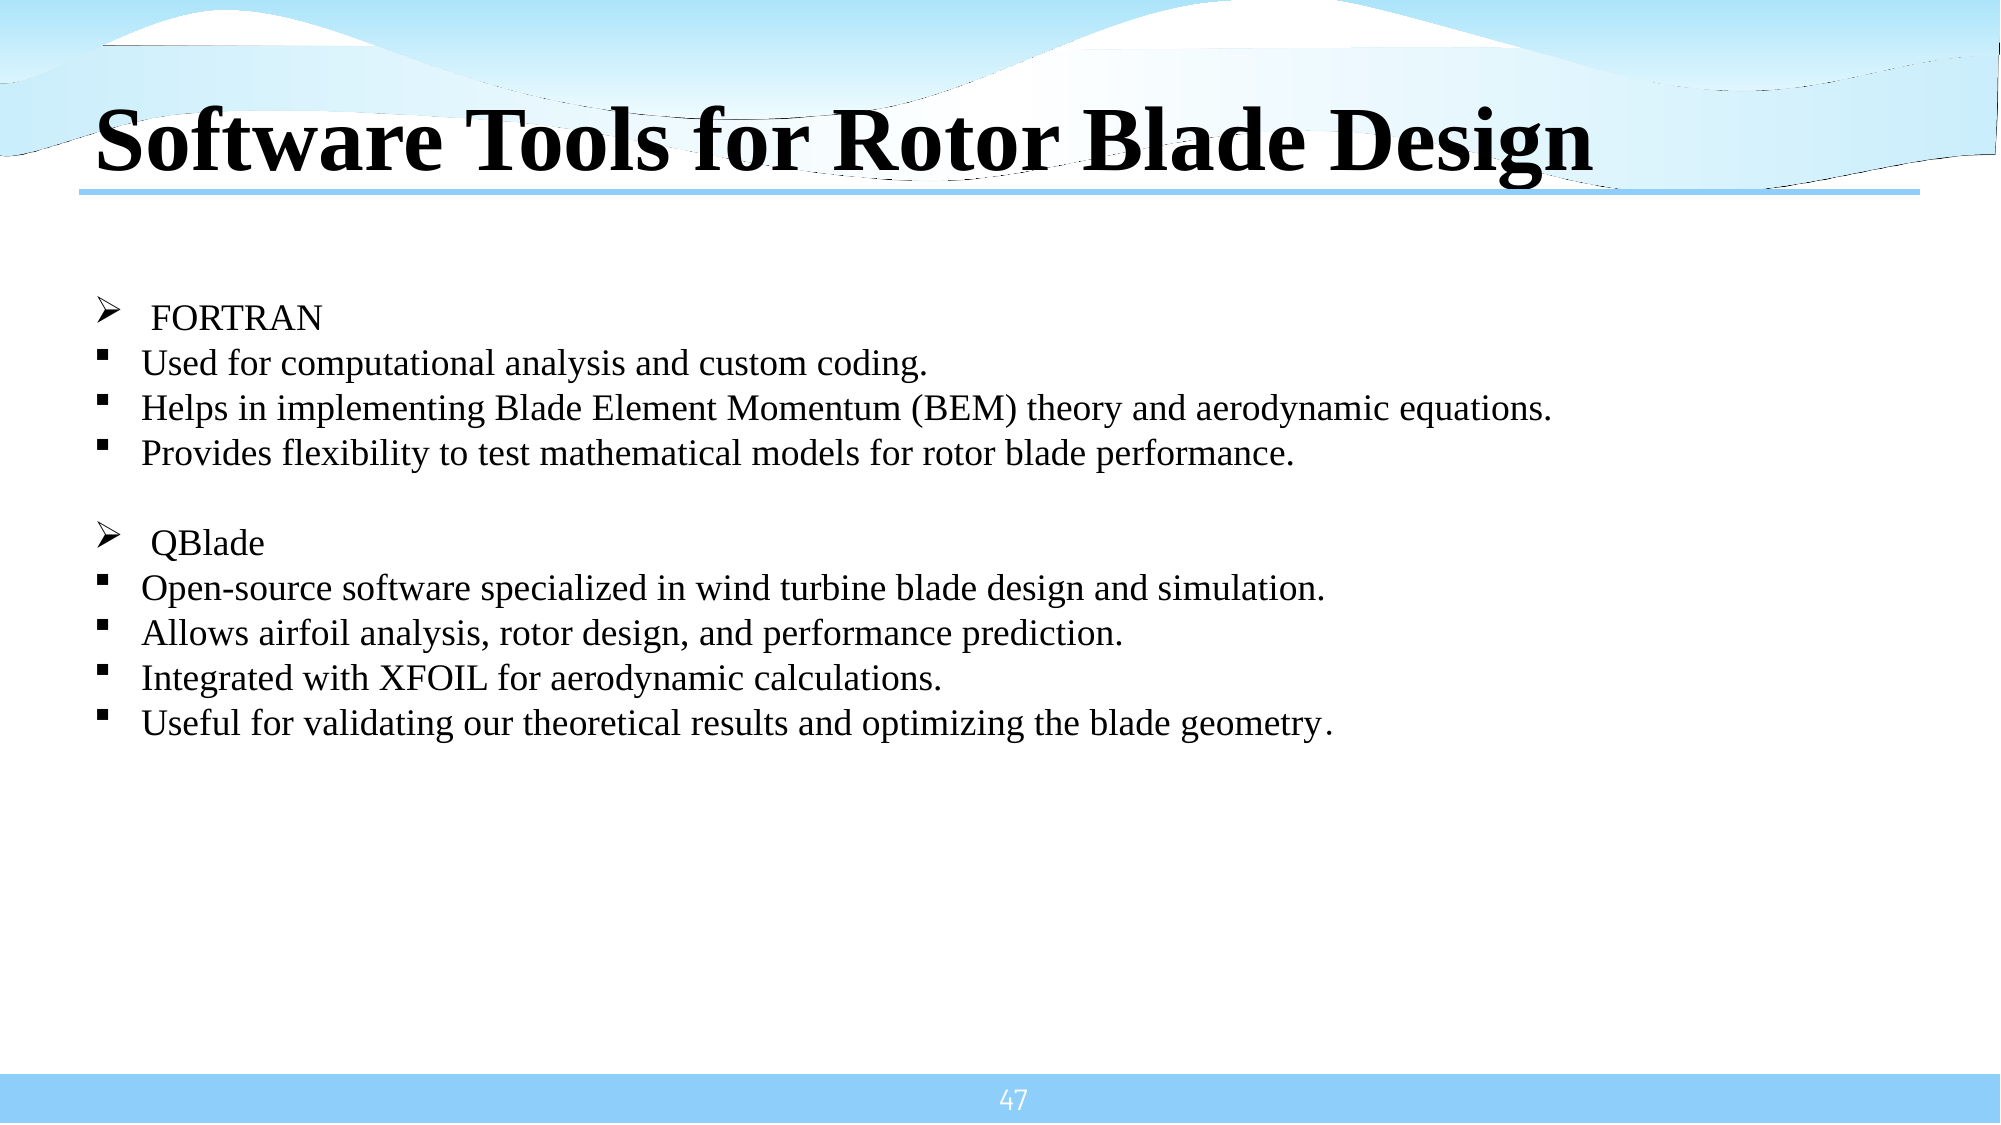

# Software Tools for Rotor Blade Design
 FORTRAN
Used for computational analysis and custom coding.
Helps in implementing Blade Element Momentum (BEM) theory and aerodynamic equations.
Provides flexibility to test mathematical models for rotor blade performance.

 QBlade
Open-source software specialized in wind turbine blade design and simulation.
Allows airfoil analysis, rotor design, and performance prediction.
Integrated with XFOIL for aerodynamic calculations.
Useful for validating our theoretical results and optimizing the blade geometry.

47